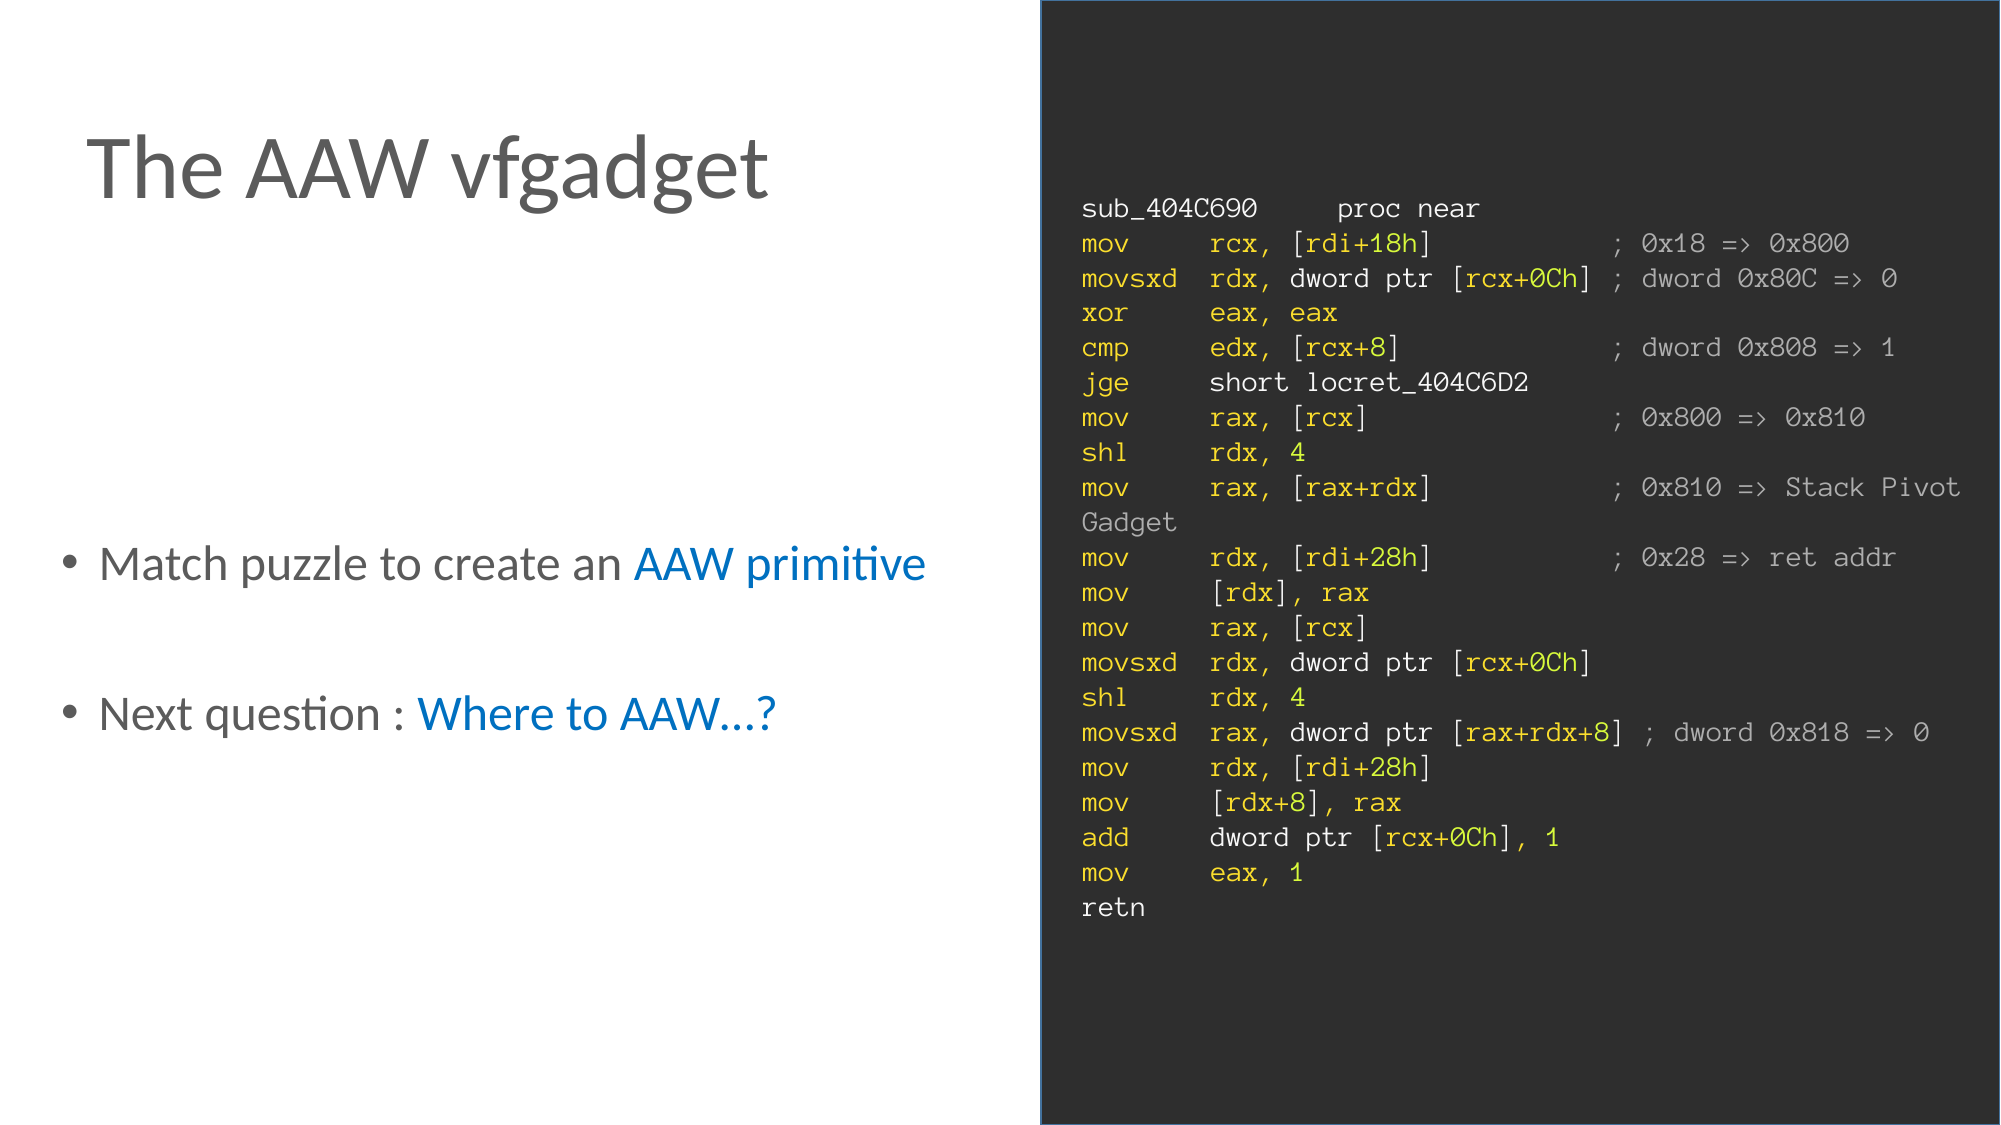

# The AAW vfgadget
sub_404C690     proc near
mov     rcx, [rdi+18h]           ; 0x18 => 0x800
movsxd  rdx, dword ptr [rcx+0Ch] ; dword 0x80C => 0
xor     eax, eax
cmp     edx, [rcx+8]             ; dword 0x808 => 1
jge     short locret_404C6D2
mov     rax, [rcx]               ; 0x800 => 0x810
shl     rdx, 4
mov     rax, [rax+rdx]           ; 0x810 => Stack Pivot Gadget
mov     rdx, [rdi+28h]           ; 0x28 => ret addr
mov     [rdx], rax
mov     rax, [rcx]
movsxd  rdx, dword ptr [rcx+0Ch]
shl     rdx, 4
movsxd  rax, dword ptr [rax+rdx+8] ; dword 0x818 => 0
mov     rdx, [rdi+28h]
mov     [rdx+8], rax
add     dword ptr [rcx+0Ch], 1
mov     eax, 1
retn

Match puzzle to create an AAW primitive

Next question : Where to AAW…?